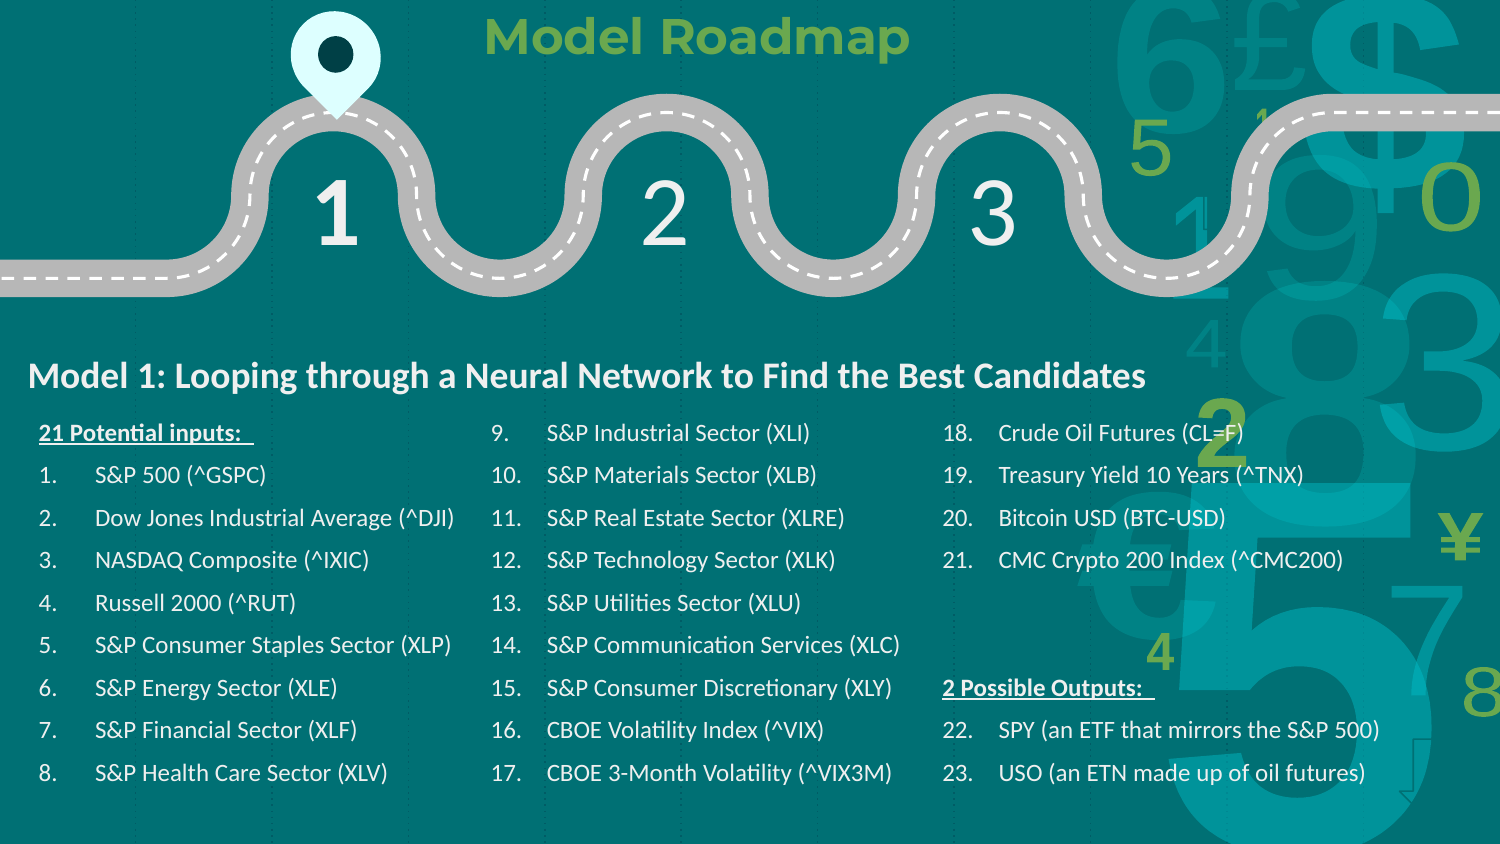

Model Roadmap

1
2
3
Model 1: Looping through a Neural Network to Find the Best Candidates

21 Potential inputs:
S&P 500 (^GSPC)
Dow Jones Industrial Average (^DJI)
NASDAQ Composite (^IXIC)
Russell 2000 (^RUT)
S&P Consumer Staples Sector (XLP)
S&P Energy Sector (XLE)
S&P Financial Sector (XLF)
S&P Health Care Sector (XLV)
S&P Industrial Sector (XLI)
S&P Materials Sector (XLB)
S&P Real Estate Sector (XLRE)
S&P Technology Sector (XLK)
S&P Utilities Sector (XLU)
S&P Communication Services (XLC)
S&P Consumer Discretionary (XLY)
CBOE Volatility Index (^VIX)
CBOE 3-Month Volatility (^VIX3M)
Crude Oil Futures (CL=F)
Treasury Yield 10 Years (^TNX)
Bitcoin USD (BTC-USD)
CMC Crypto 200 Index (^CMC200)

2 Possible Outputs:
SPY (an ETF that mirrors the S&P 500)
USO (an ETN made up of oil futures)